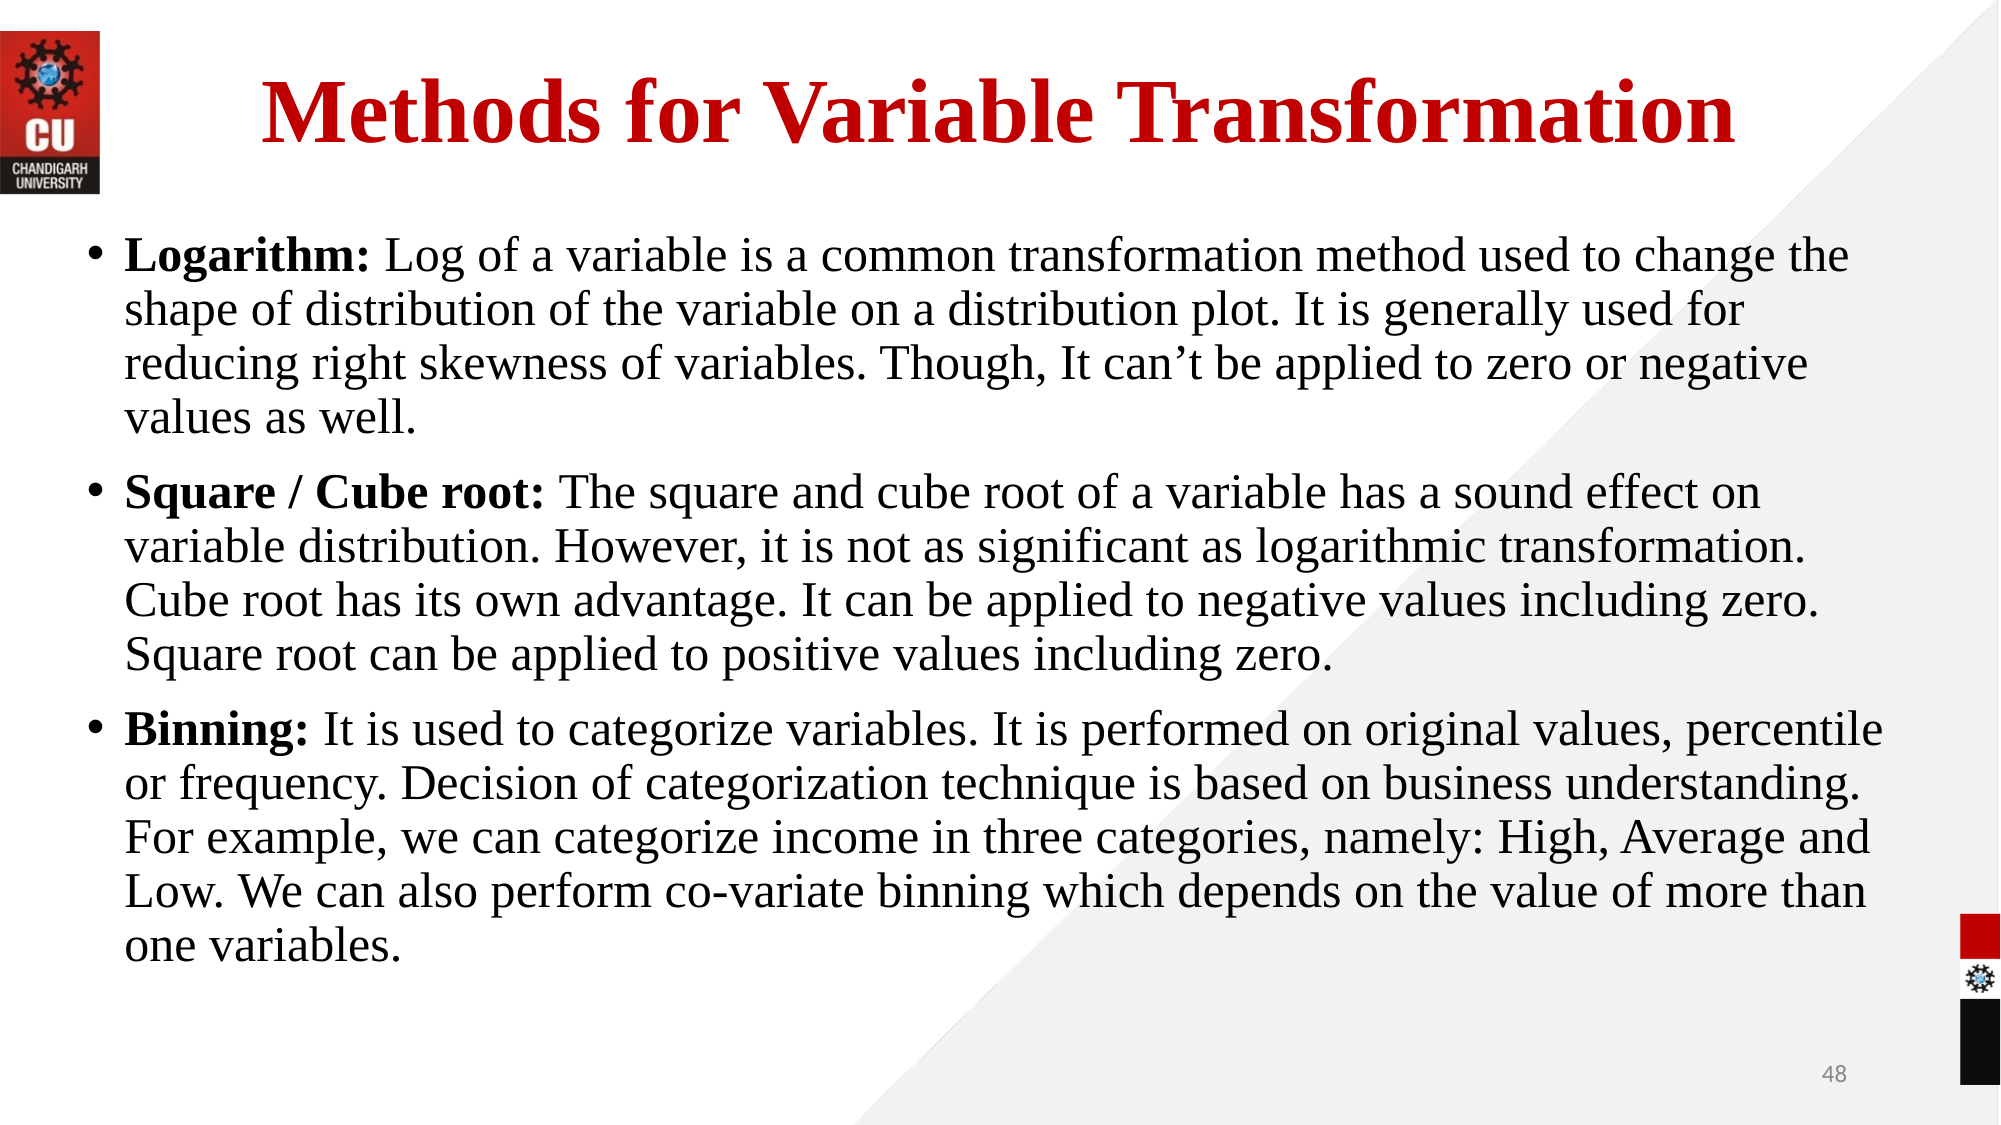

# Methods for Variable Transformation
Logarithm: Log of a variable is a common transformation method used to change the shape of distribution of the variable on a distribution plot. It is generally used for reducing right skewness of variables. Though, It can’t be applied to zero or negative values as well.
Square / Cube root: The square and cube root of a variable has a sound effect on variable distribution. However, it is not as significant as logarithmic transformation. Cube root has its own advantage. It can be applied to negative values including zero. Square root can be applied to positive values including zero.
Binning: It is used to categorize variables. It is performed on original values, percentile or frequency. Decision of categorization technique is based on business understanding. For example, we can categorize income in three categories, namely: High, Average and Low. We can also perform co-variate binning which depends on the value of more than one variables.
48